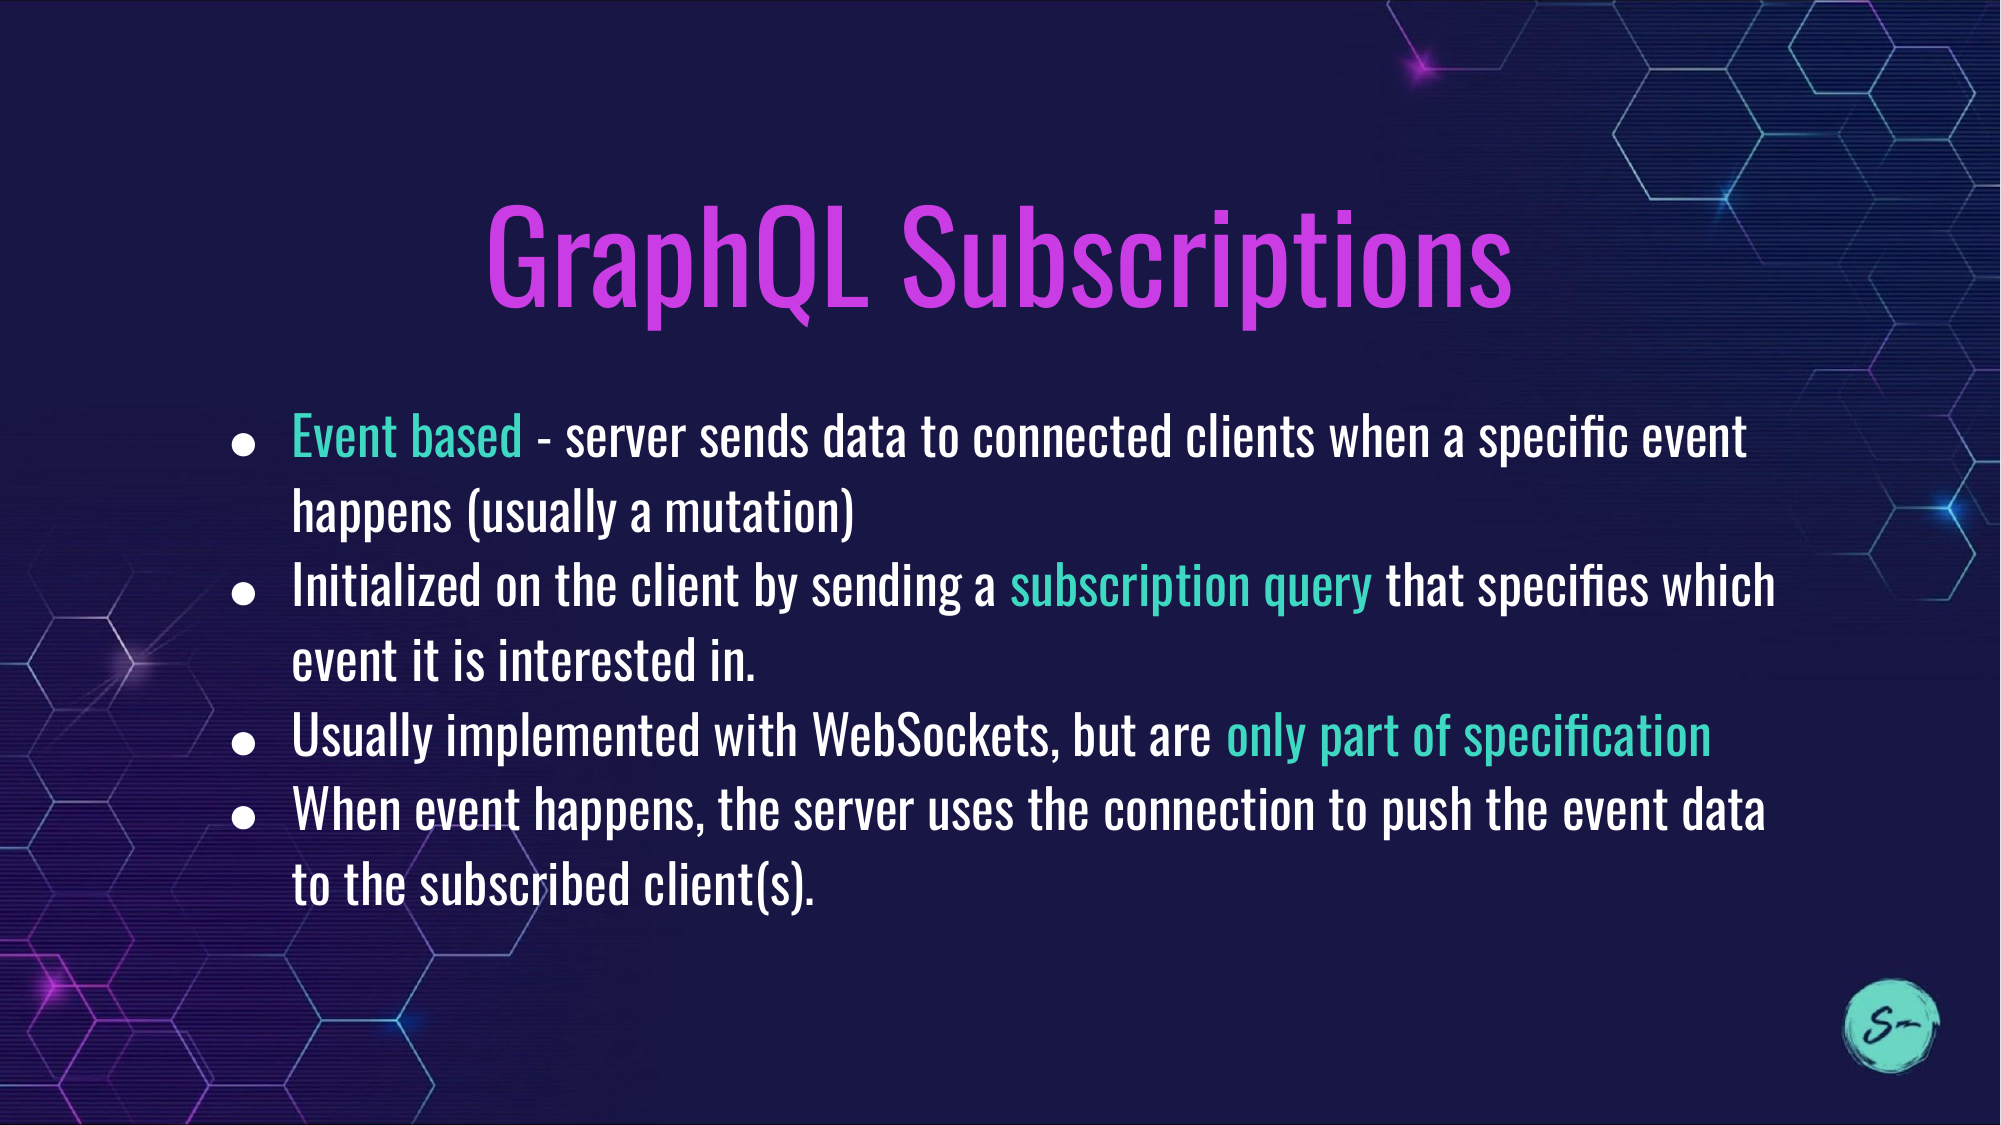

GraphQL Subscriptions
Event based - server sends data to connected clients when a specific event happens (usually a mutation)
Initialized on the client by sending a subscription query that specifies which event it is interested in.
Usually implemented with WebSockets, but are only part of specification
When event happens, the server uses the connection to push the event data to the subscribed client(s).